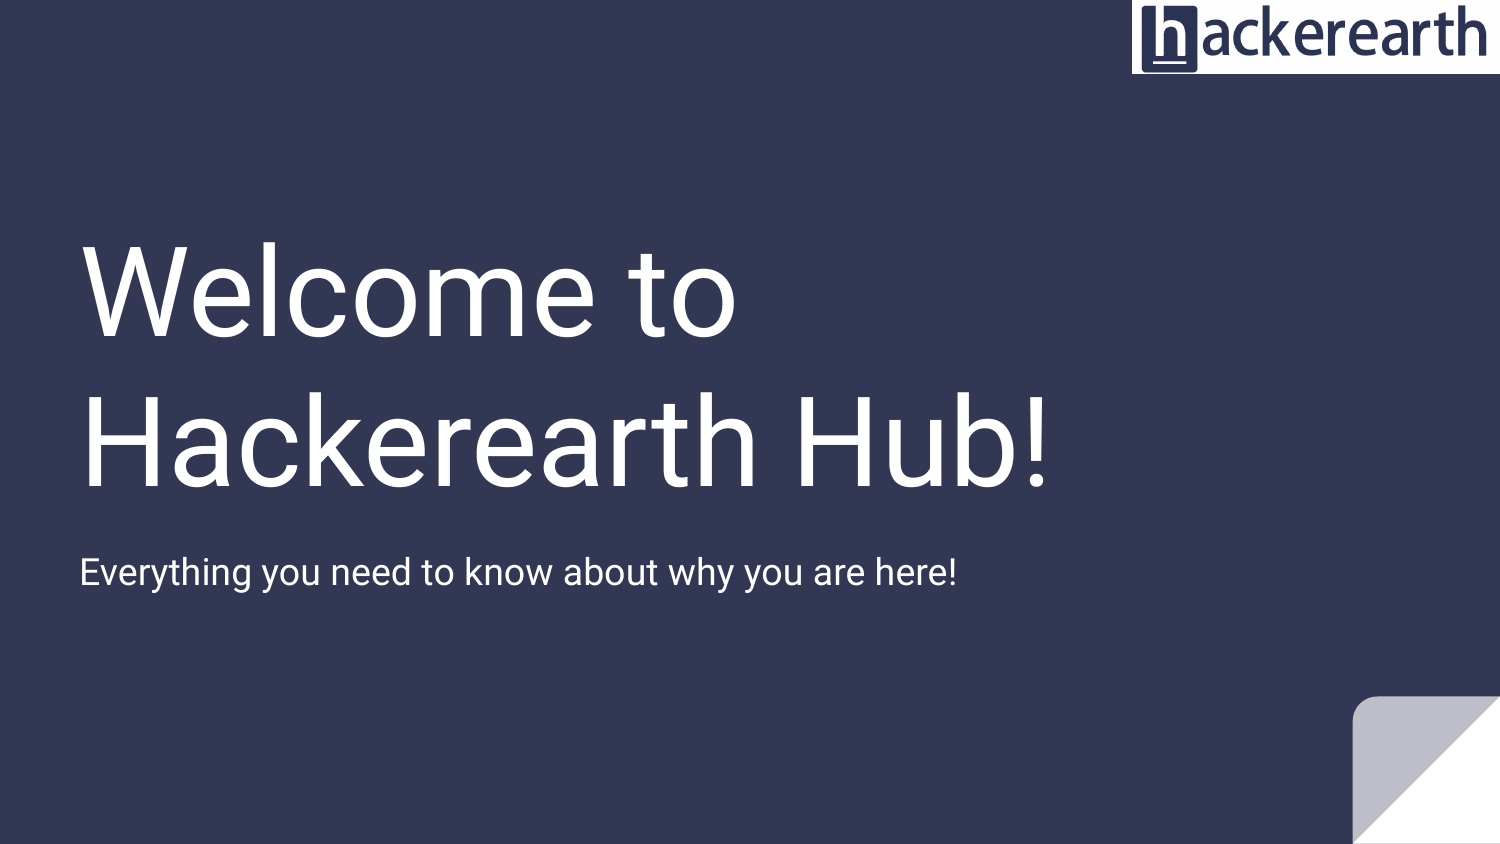

# Welcome to Hackerearth Hub!
Everything you need to know about why you are here!